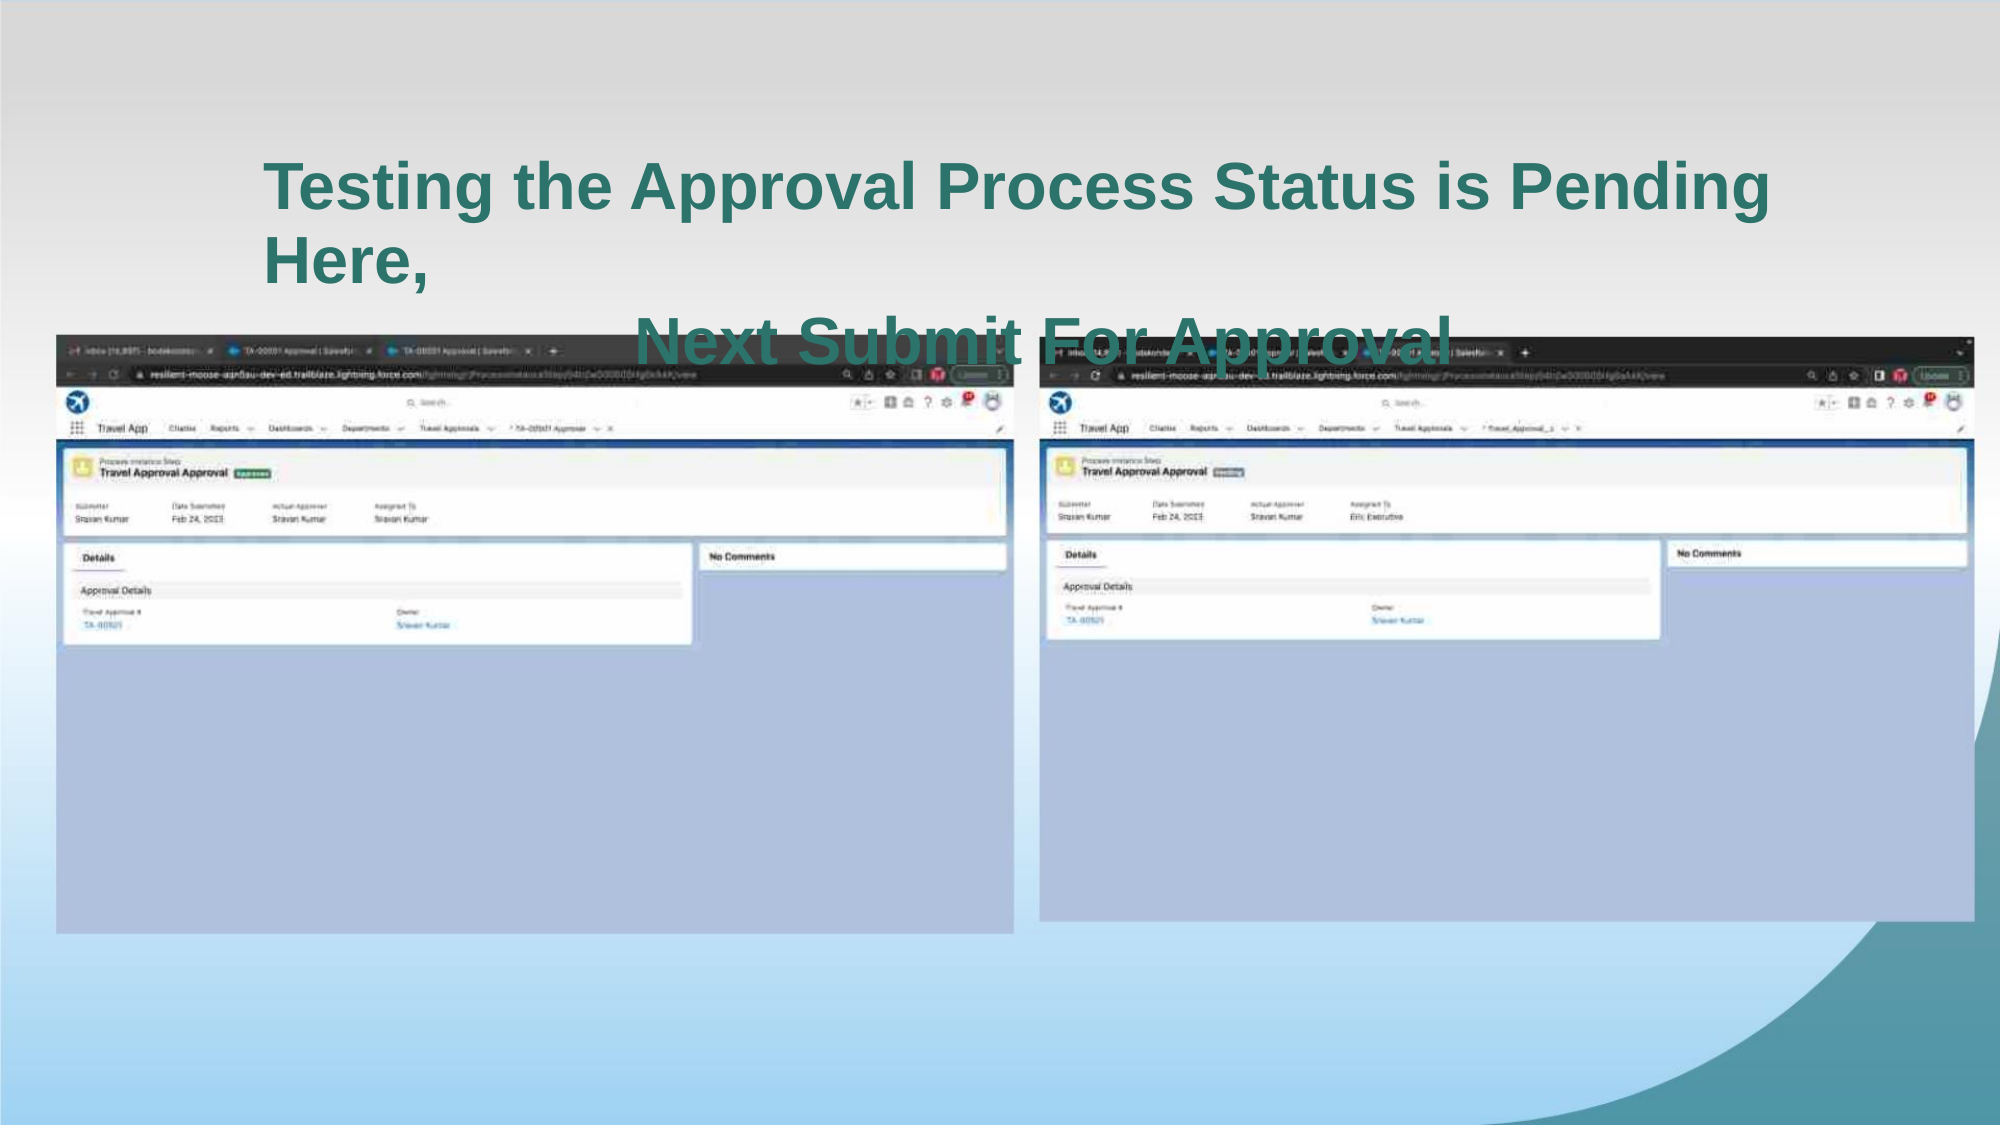

Testing the Approval Process Status is Pending Here,
Next Submit For Approval